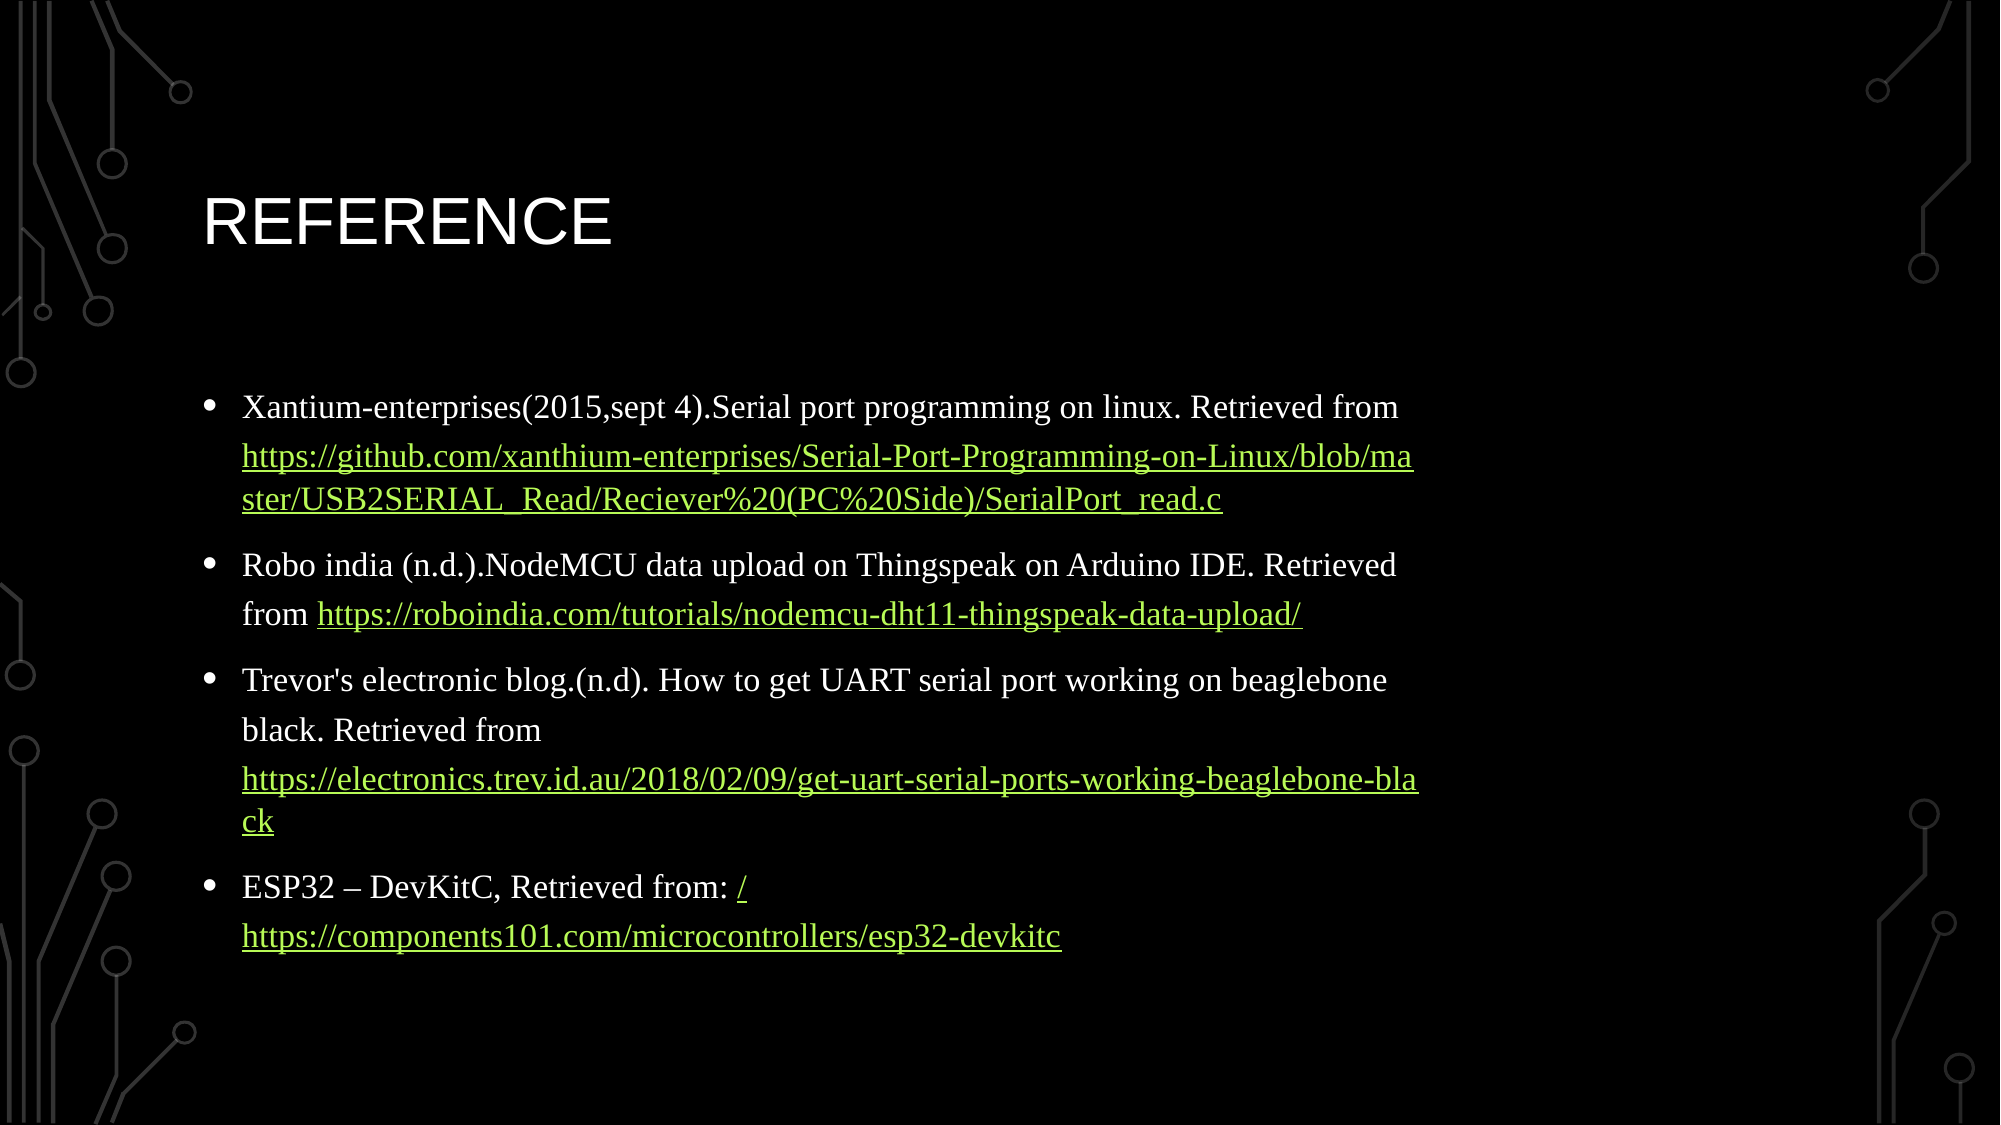

# Reference
Xantium-enterprises(2015,sept 4).Serial port programming on linux. Retrieved from https://github.com/xanthium-enterprises/Serial-Port-Programming-on-Linux/blob/master/USB2SERIAL_Read/Reciever%20(PC%20Side)/SerialPort_read.c
Robo india (n.d.).NodeMCU data upload on Thingspeak on Arduino IDE. Retrieved from https://roboindia.com/tutorials/nodemcu-dht11-thingspeak-data-upload/
Trevor's electronic blog.(n.d). How to get UART serial port working on beaglebone black. Retrieved from https://electronics.trev.id.au/2018/02/09/get-uart-serial-ports-working-beaglebone-black
ESP32 – DevKitC, Retrieved from: / https://components101.com/microcontrollers/esp32-devkitc